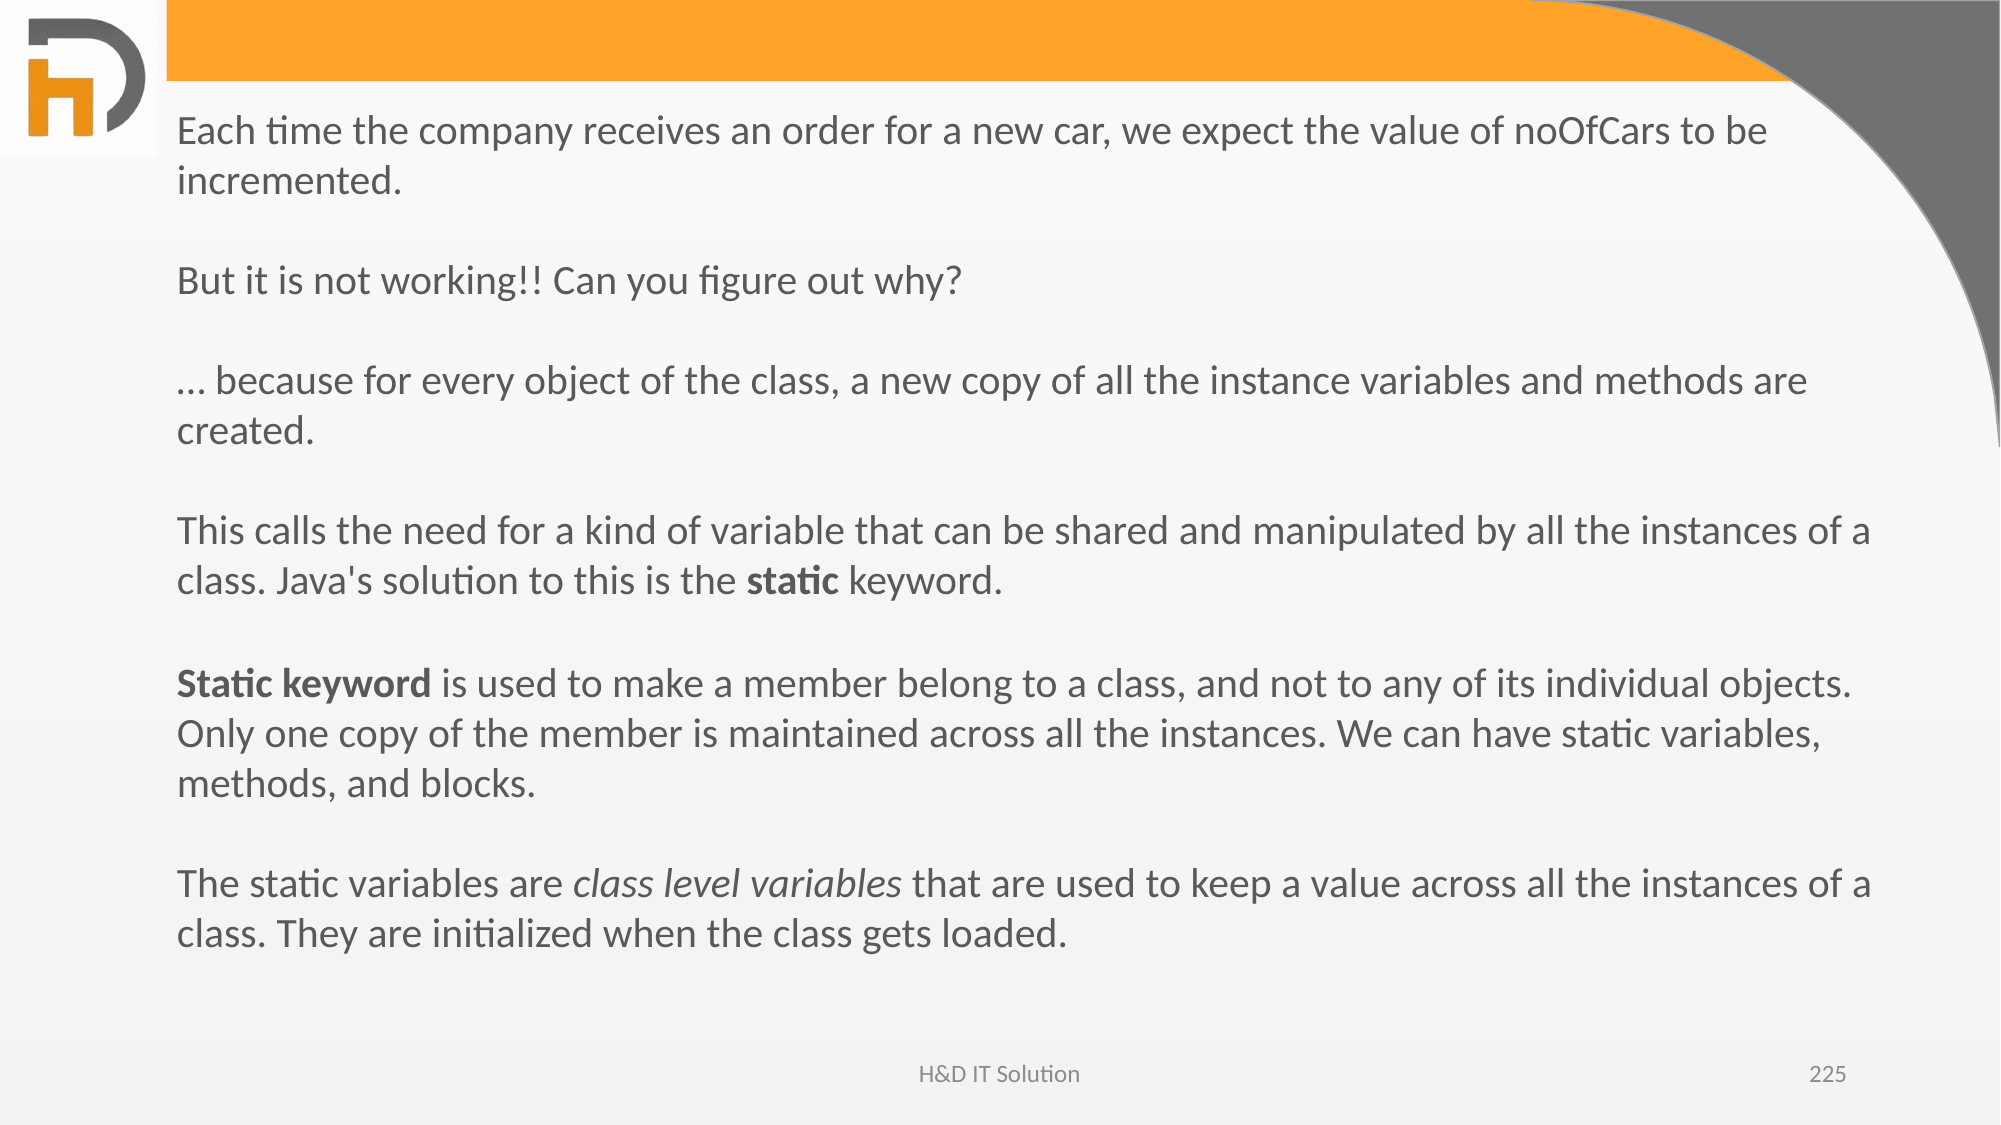

Each time the company receives an order for a new car, we expect the value of noOfCars to be incremented.
But it is not working!! Can you figure out why?

… because for every object of the class, a new copy of all the instance variables and methods are created.

This calls the need for a kind of variable that can be shared and manipulated by all the instances of a class. Java's solution to this is the static keyword.
Static keyword is used to make a member belong to a class, and not to any of its individual objects. Only one copy of the member is maintained across all the instances. We can have static variables, methods, and blocks.

The static variables are class level variables that are used to keep a value across all the instances of a class. They are initialized when the class gets loaded.
H&D IT Solution
225